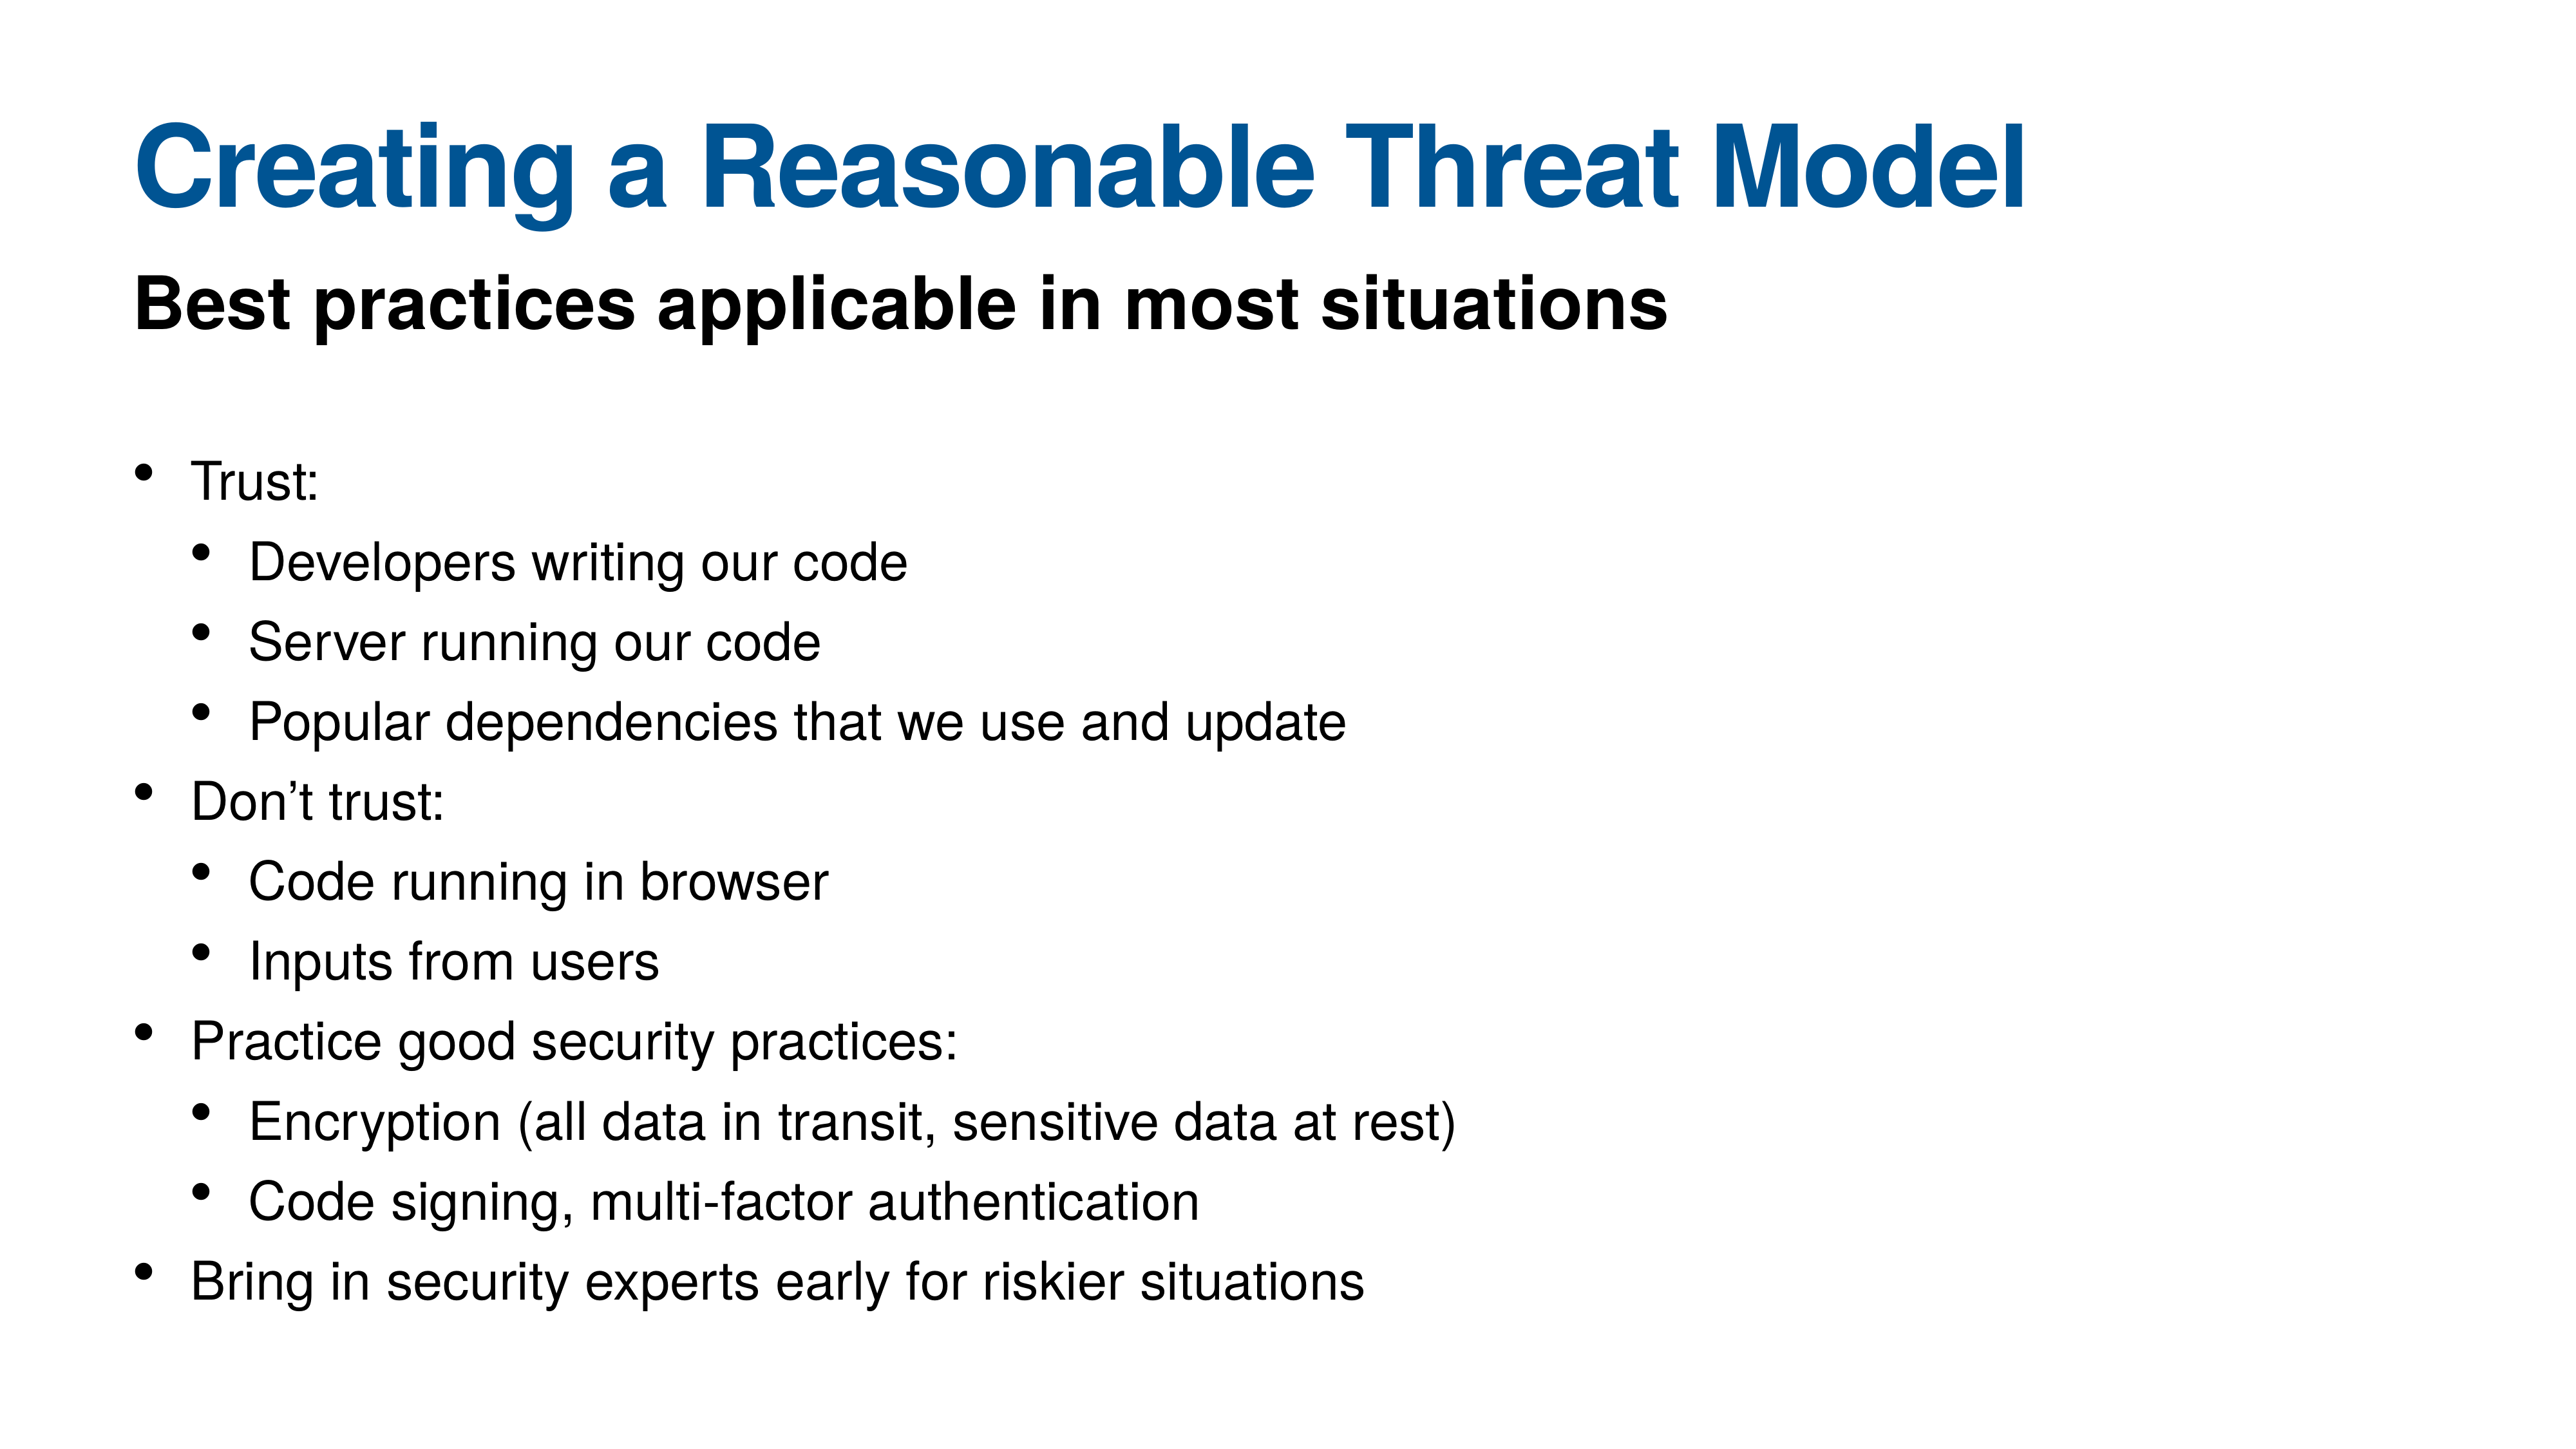

# Creating a Reasonable Threat Model
Best practices applicable in most situations
Trust:
Developers writing our code
Server running our code
Popular dependencies that we use and update
Don’t trust:
Code running in browser
Inputs from users
Practice good security practices:
Encryption (all data in transit, sensitive data at rest)
Code signing, multi-factor authentication
Bring in security experts early for riskier situations